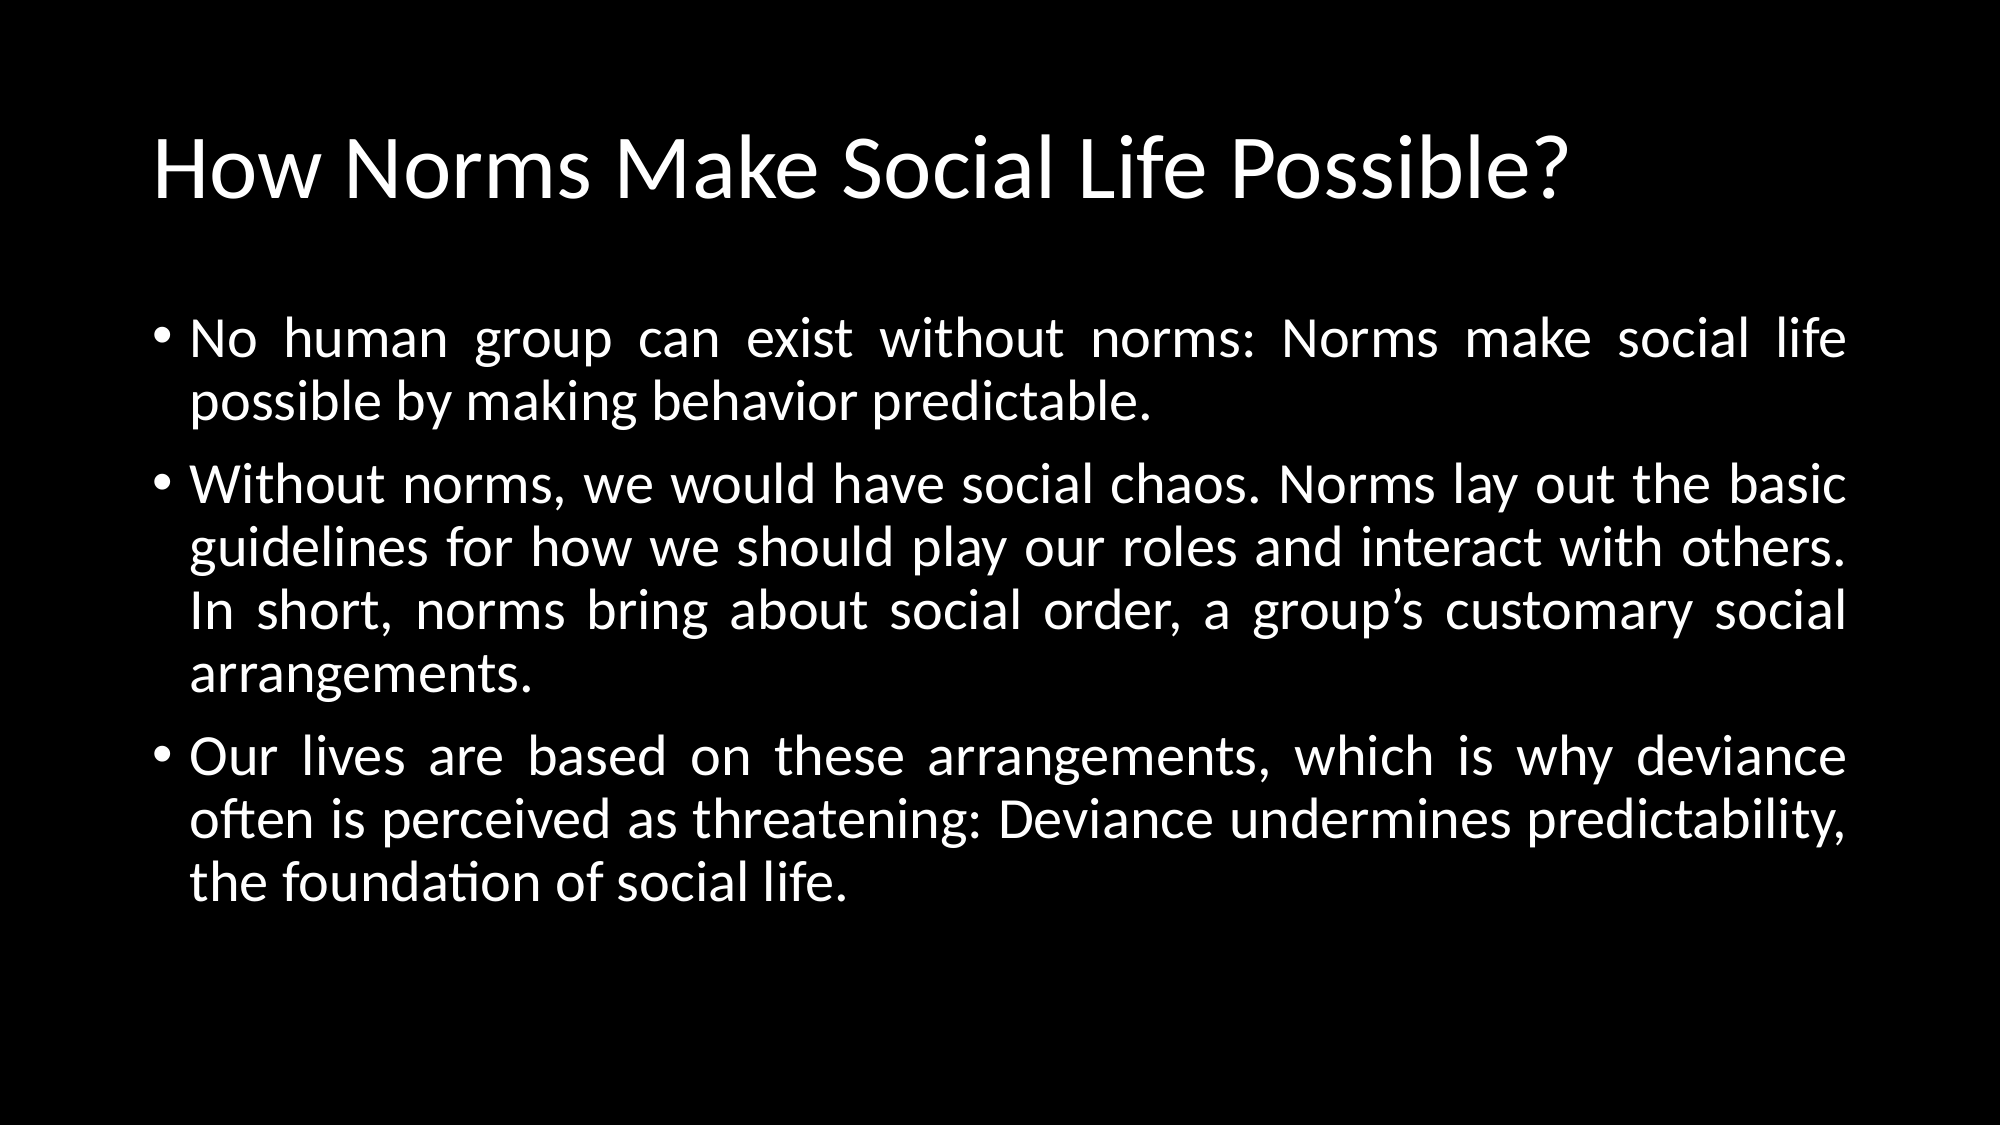

# How Norms Make Social Life Possible?
No human group can exist without norms: Norms make social life possible by making behavior predictable.
Without norms, we would have social chaos. Norms lay out the basic guidelines for how we should play our roles and interact with others. In short, norms bring about social order, a group’s customary social arrangements.
Our lives are based on these arrangements, which is why deviance often is perceived as threatening: Deviance undermines predictability, the foundation of social life.